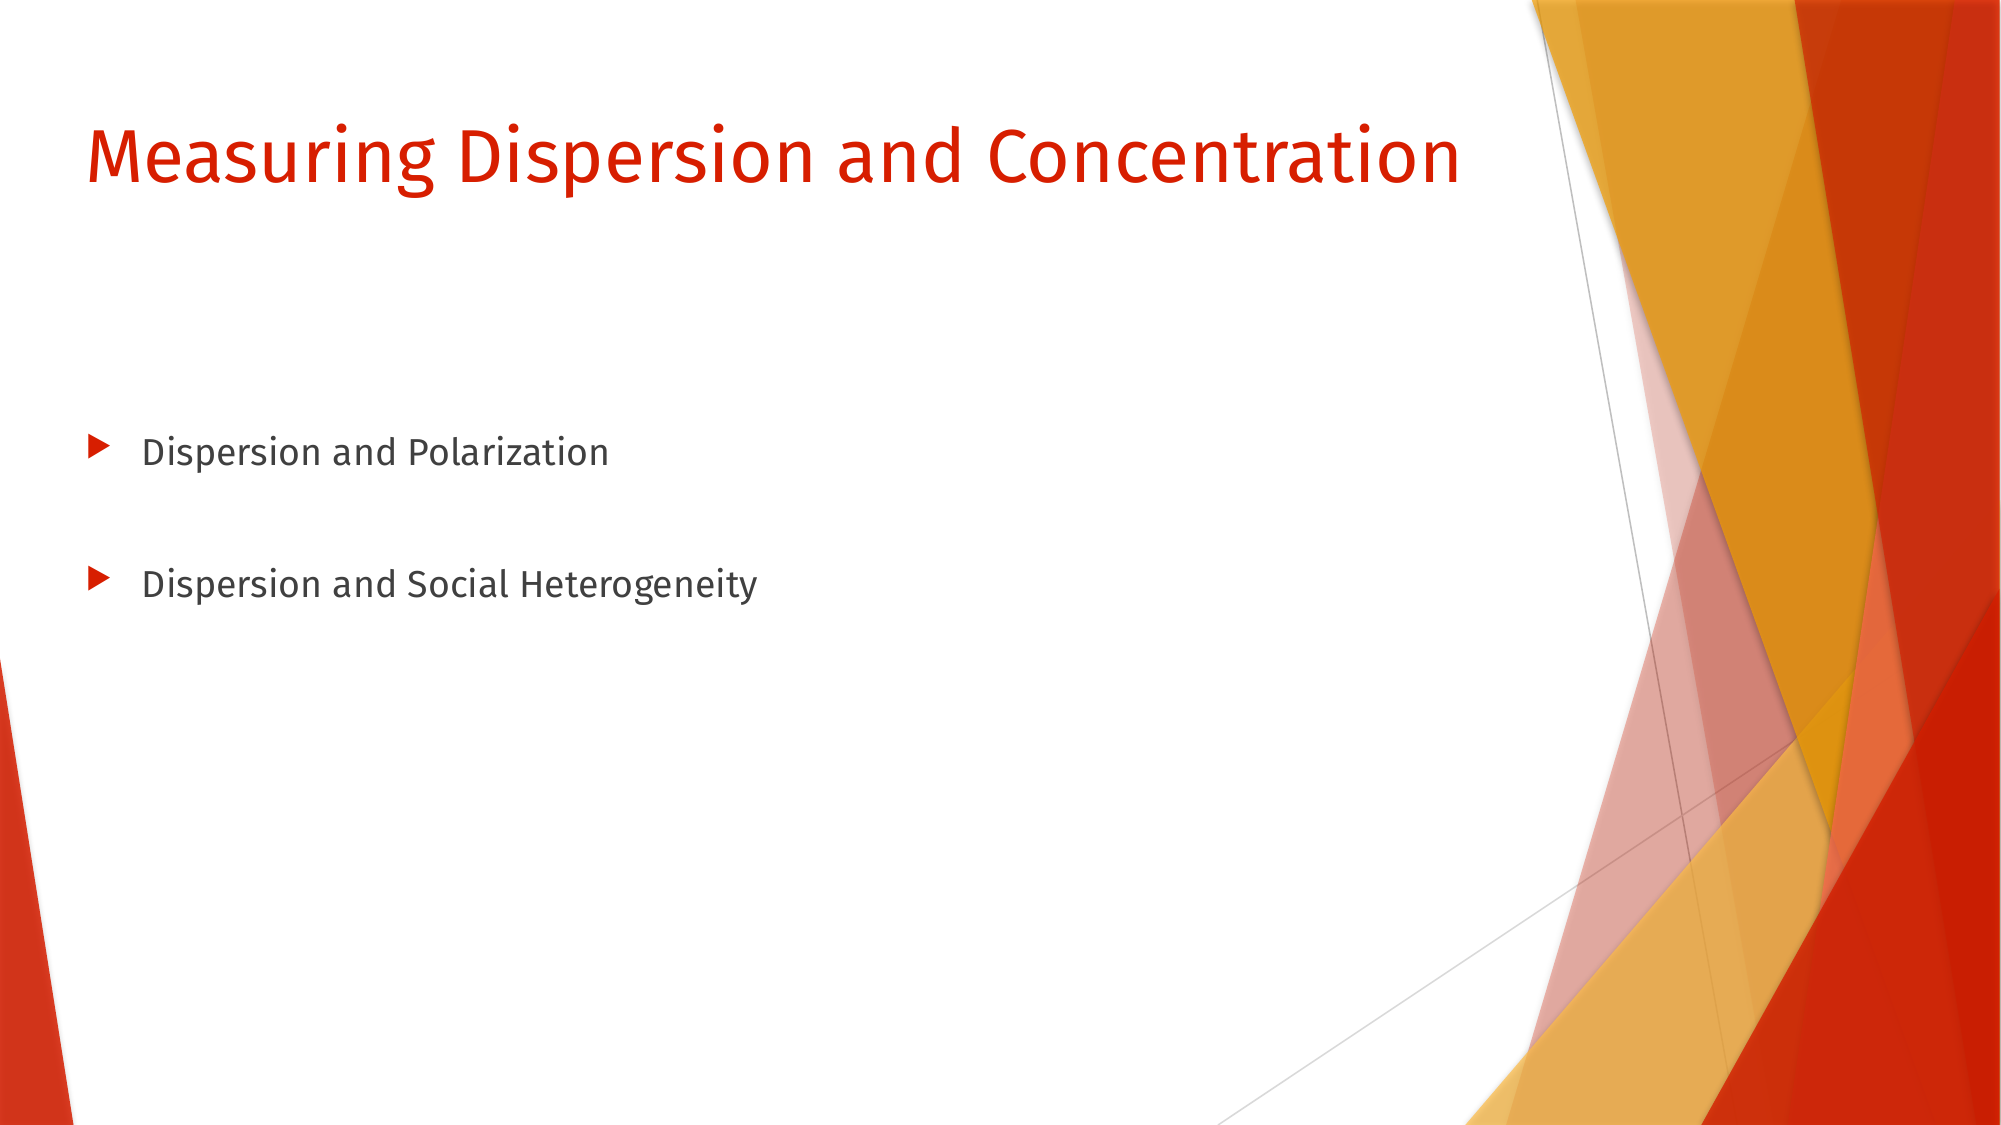

# Measuring Dispersion and Concentration

Dispersion and Polarization

Dispersion and Social Heterogeneity